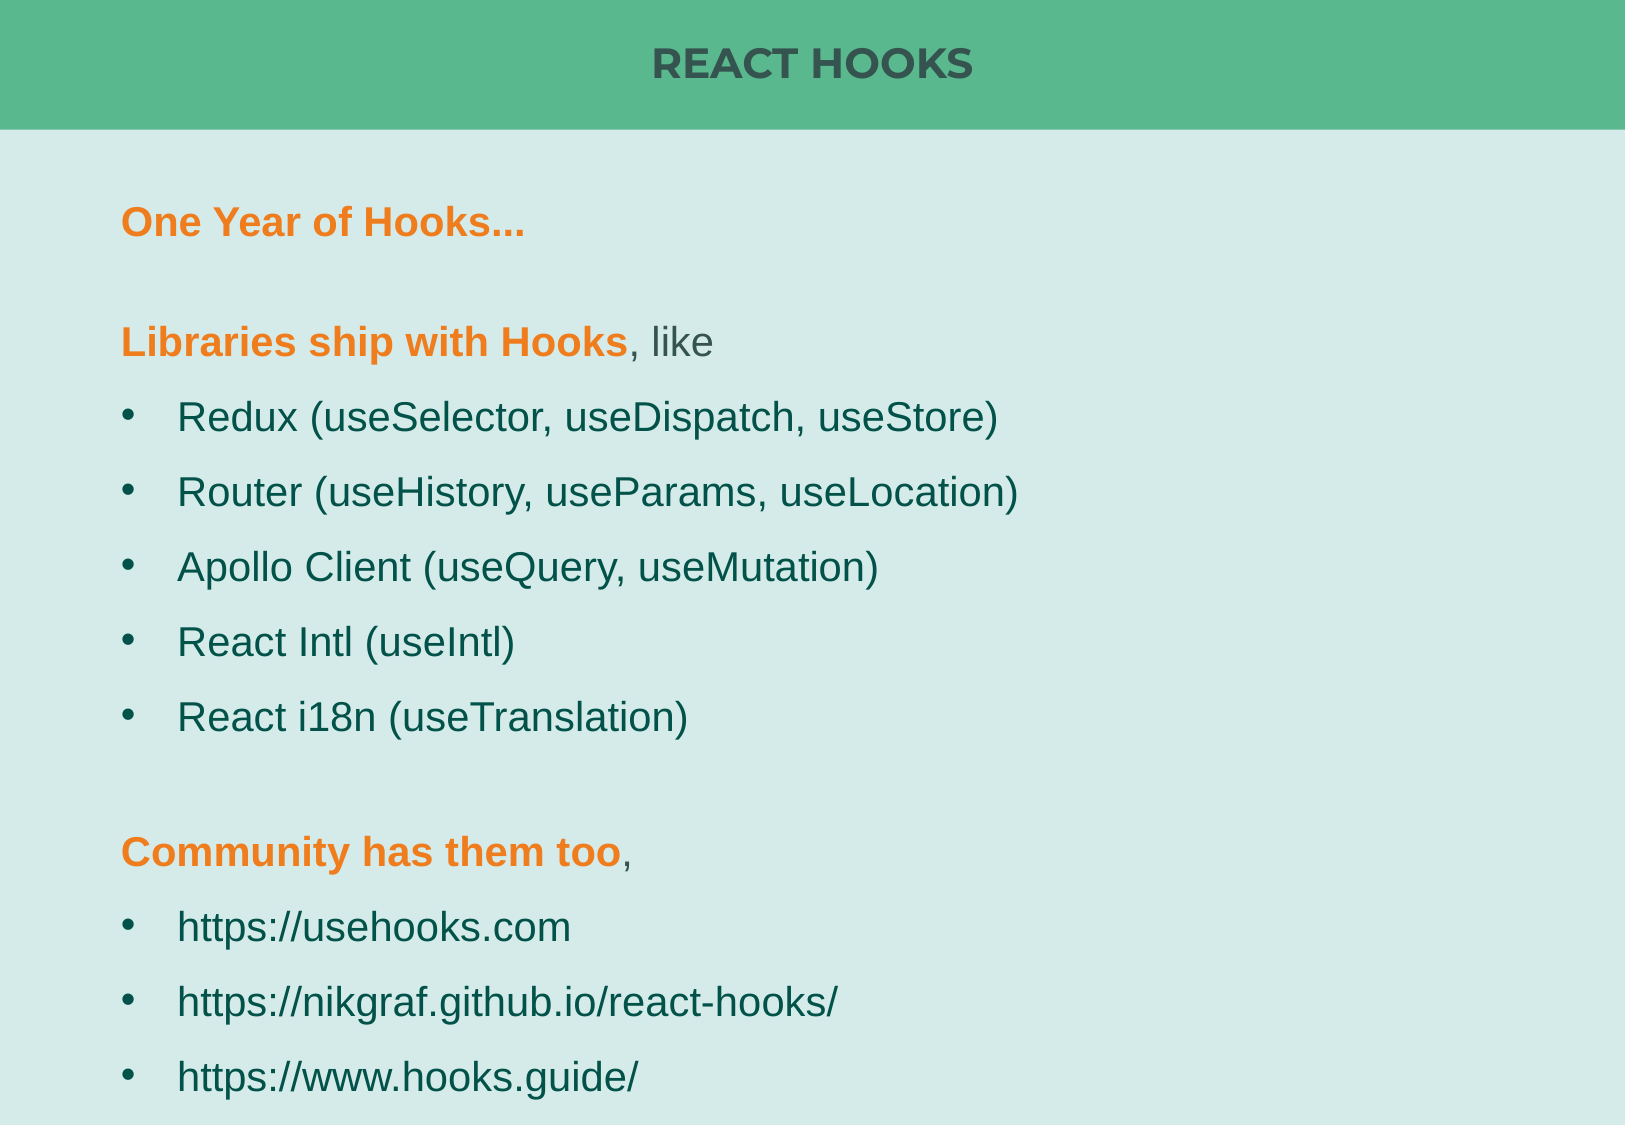

# React Hooks
One Year of Hooks...

Libraries ship with Hooks, like
Redux (useSelector, useDispatch, useStore)
Router (useHistory, useParams, useLocation)
Apollo Client (useQuery, useMutation)
React Intl (useIntl)
React i18n (useTranslation)

Community has them too,
https://usehooks.com
https://nikgraf.github.io/react-hooks/
https://www.hooks.guide/